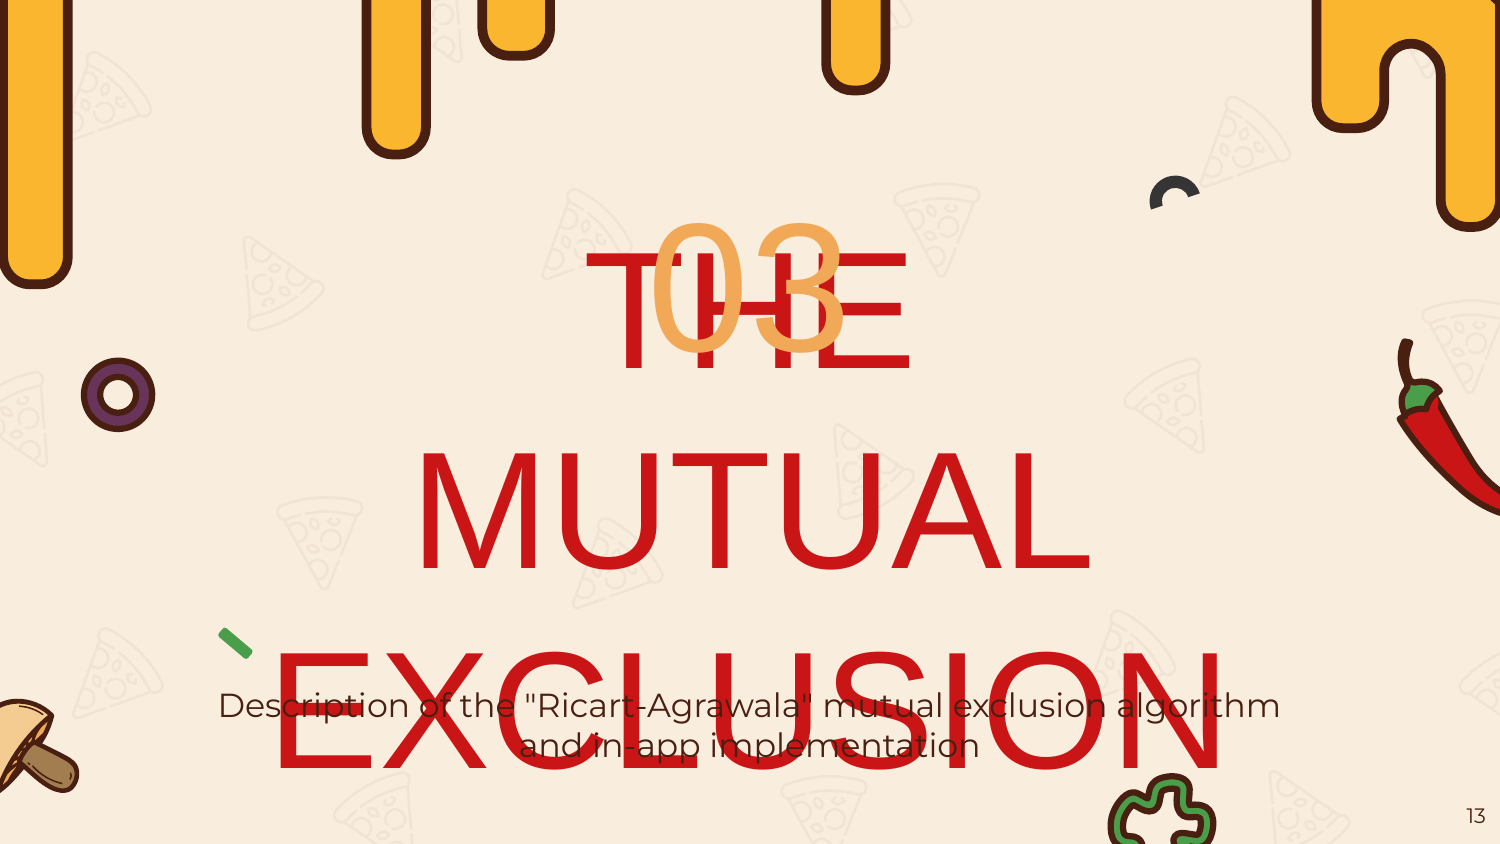

03
# THE MUTUAL EXCLUSION
Description of the "Ricart-Agrawala" mutual exclusion algorithm and in-app implementation
13